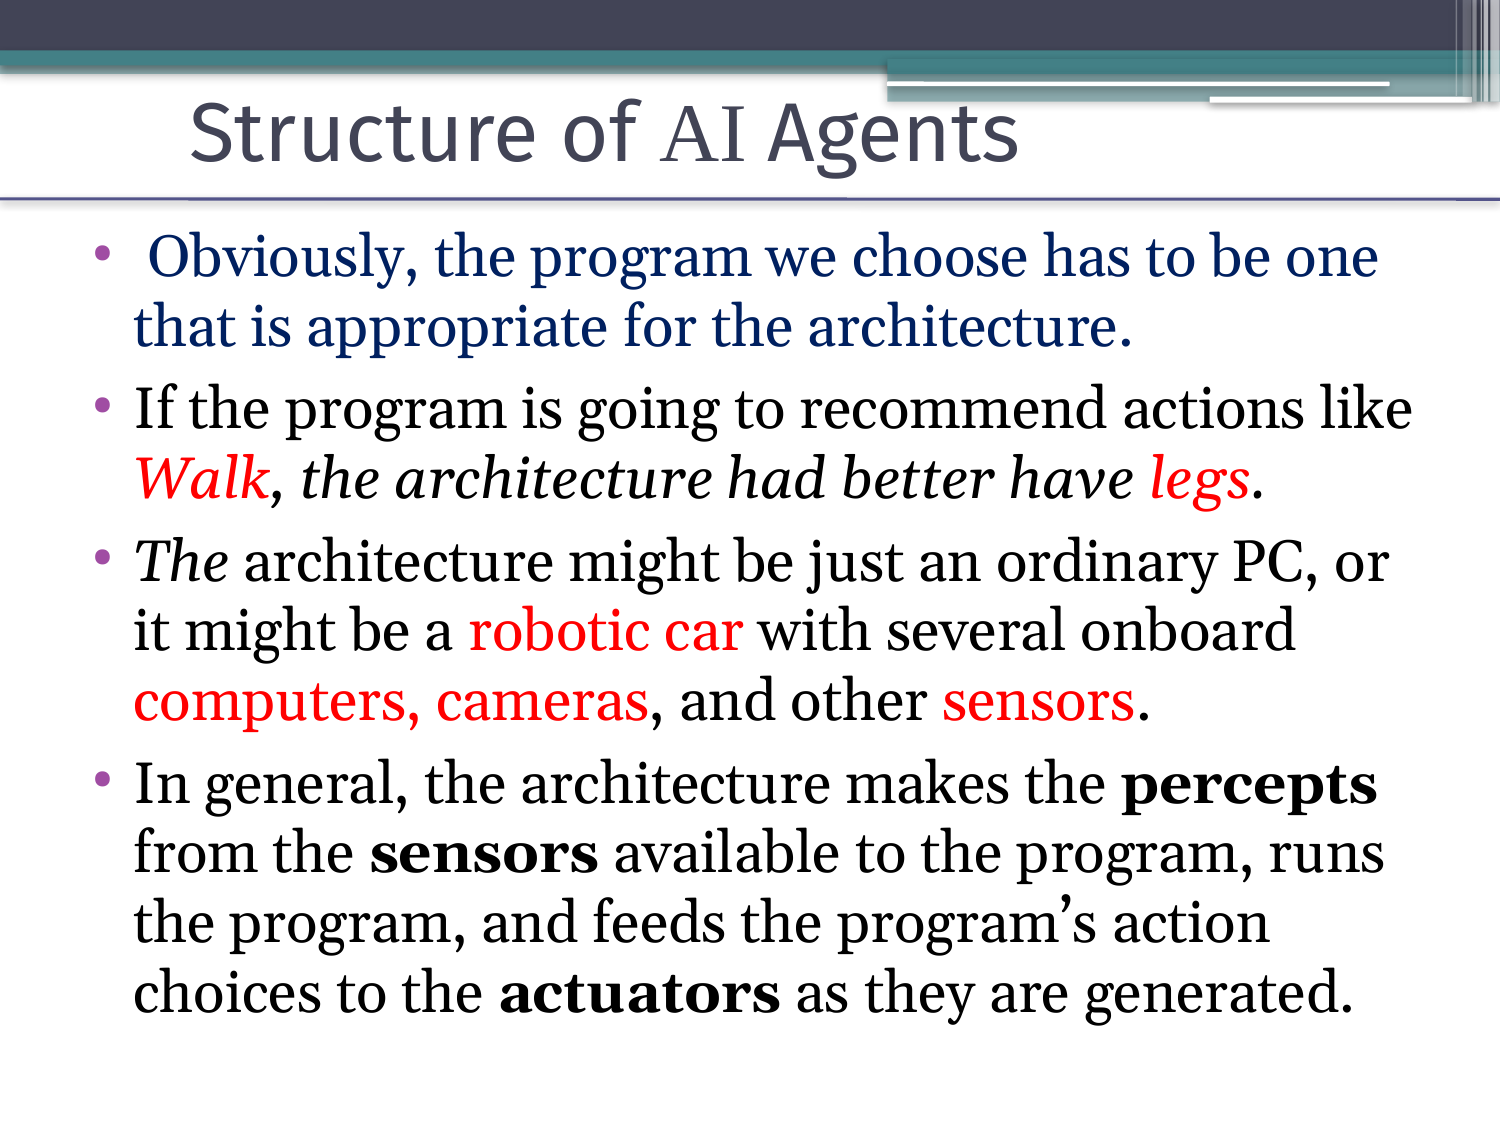

# Structure of AI Agents
 Obviously, the program we choose has to be one that is appropriate for the architecture.
If the program is going to recommend actions like Walk, the architecture had better have legs.
The architecture might be just an ordinary PC, or it might be a robotic car with several onboard computers, cameras, and other sensors.
In general, the architecture makes the percepts from the sensors available to the program, runs the program, and feeds the program’s action choices to the actuators as they are generated.